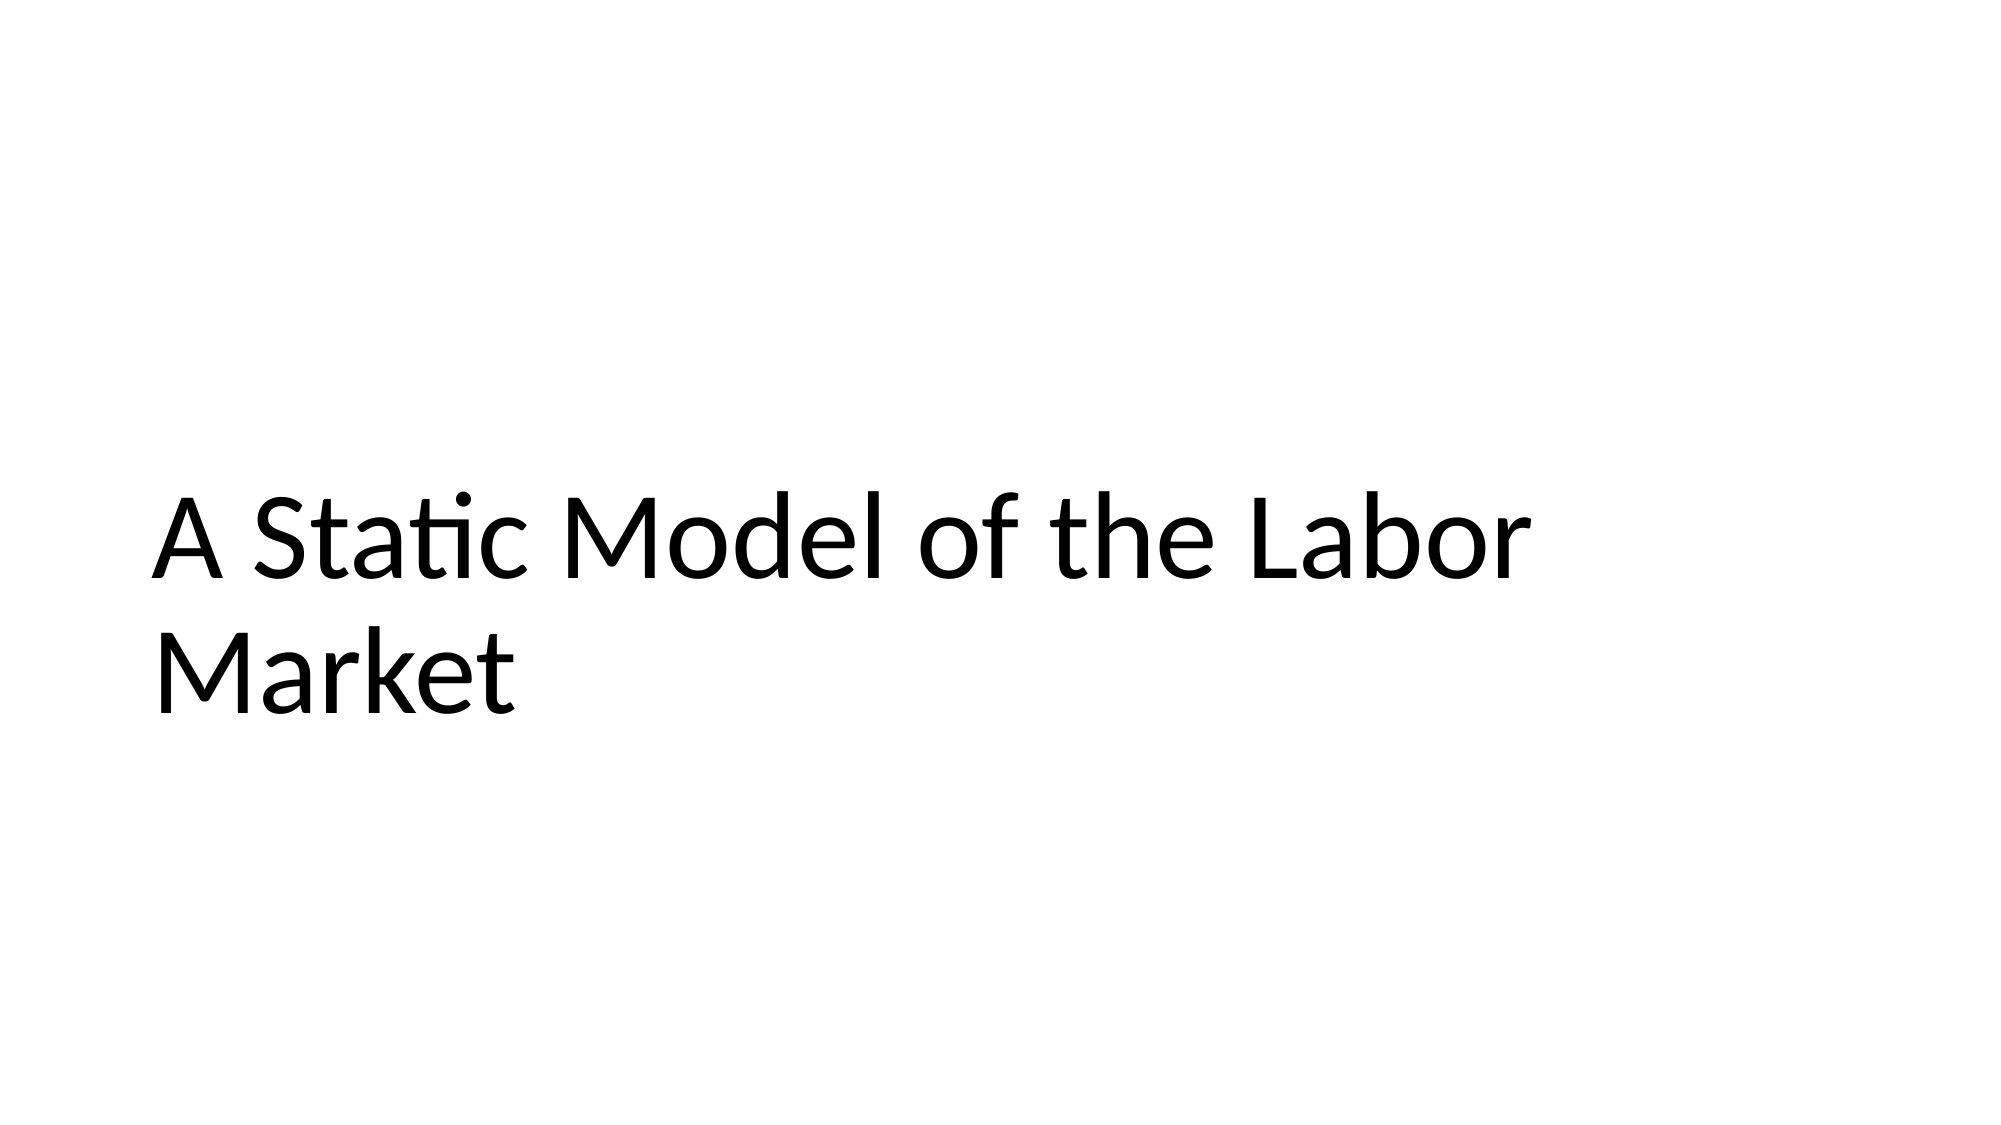

# A Static Model of the Labor Market